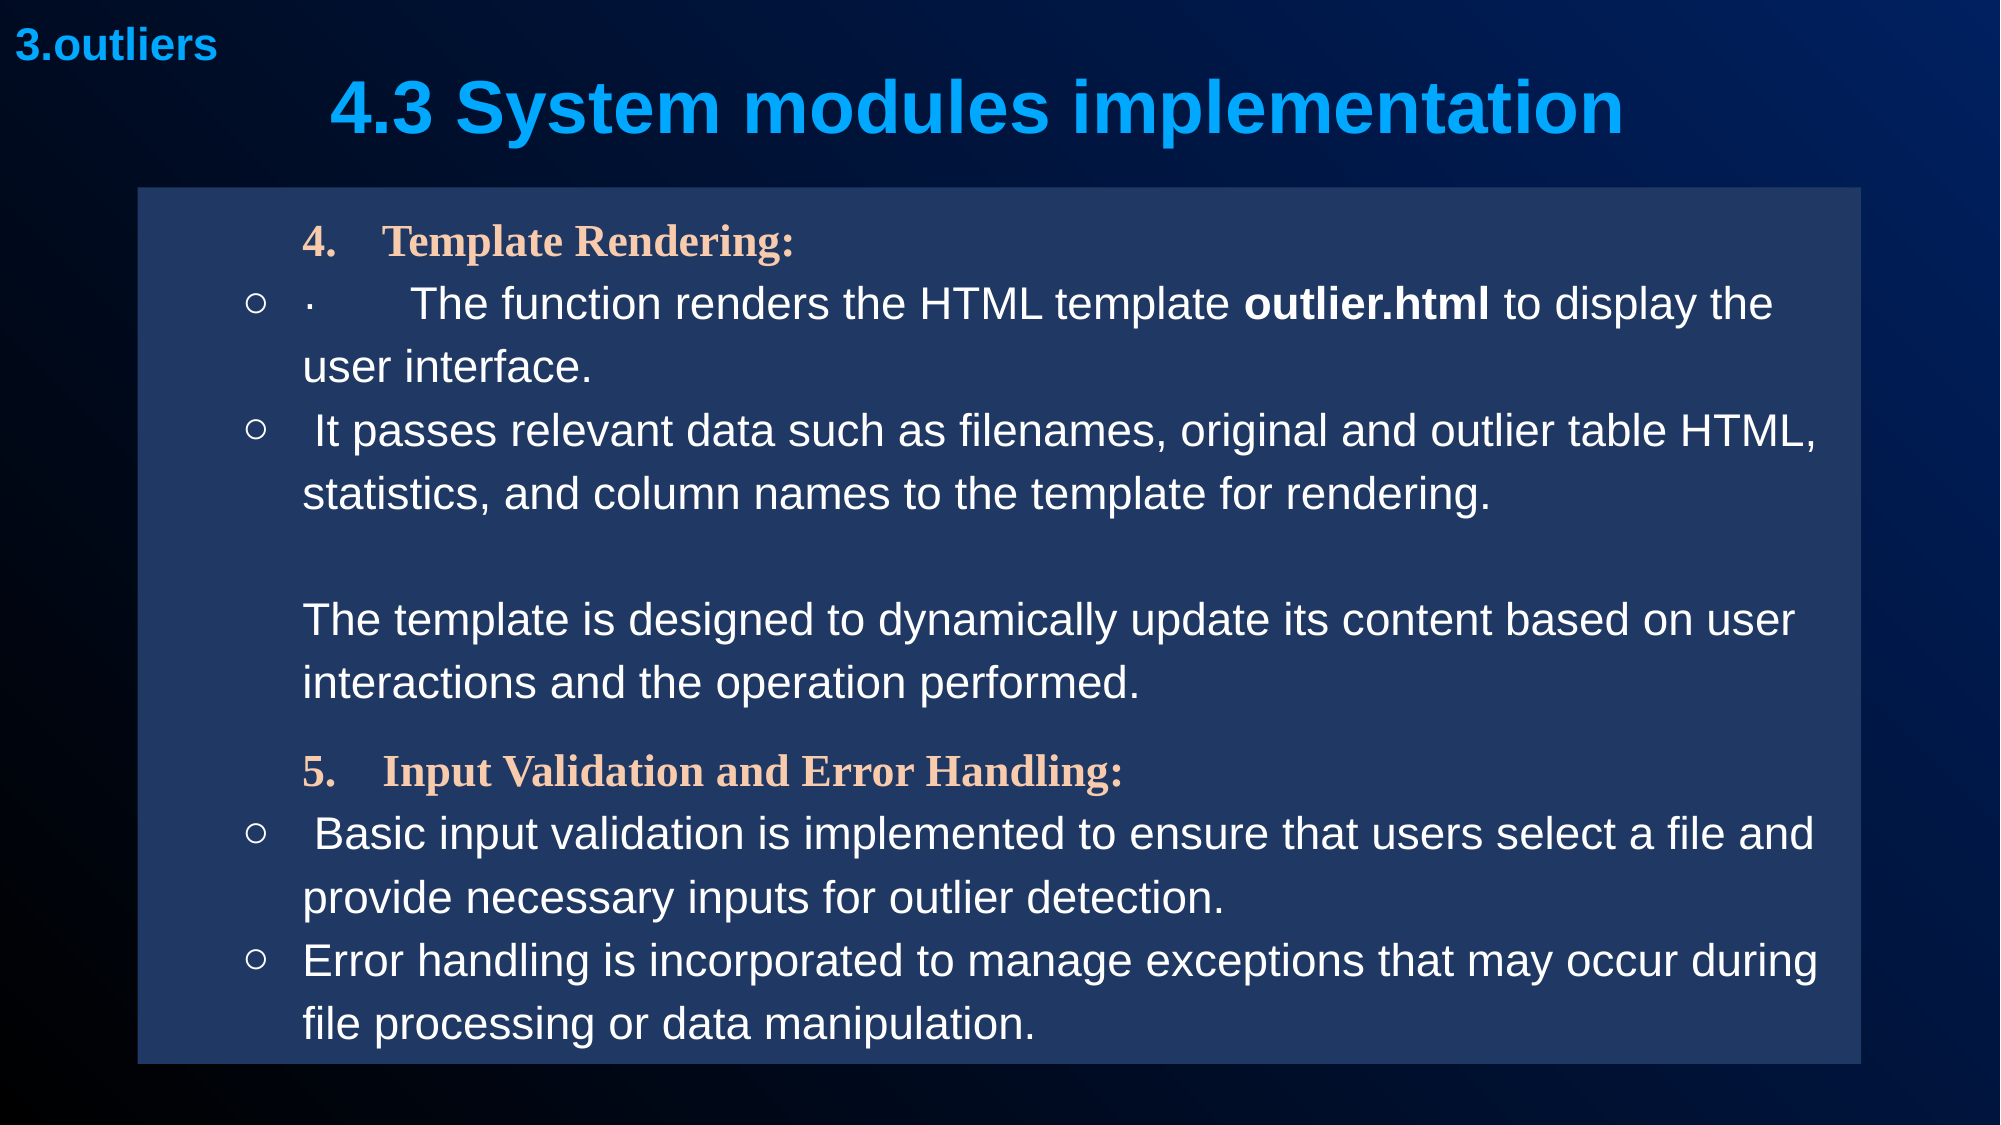

3.outliers
4.3 System modules implementation
4.    Template Rendering:
·        The function renders the HTML template outlier.html to display the user interface.
 It passes relevant data such as filenames, original and outlier table HTML, statistics, and column names to the template for rendering.

The template is designed to dynamically update its content based on user interactions and the operation performed.
             5.    Input Validation and Error Handling:
 Basic input validation is implemented to ensure that users select a file and provide necessary inputs for outlier detection.
Error handling is incorporated to manage exceptions that may occur during file processing or data manipulation.